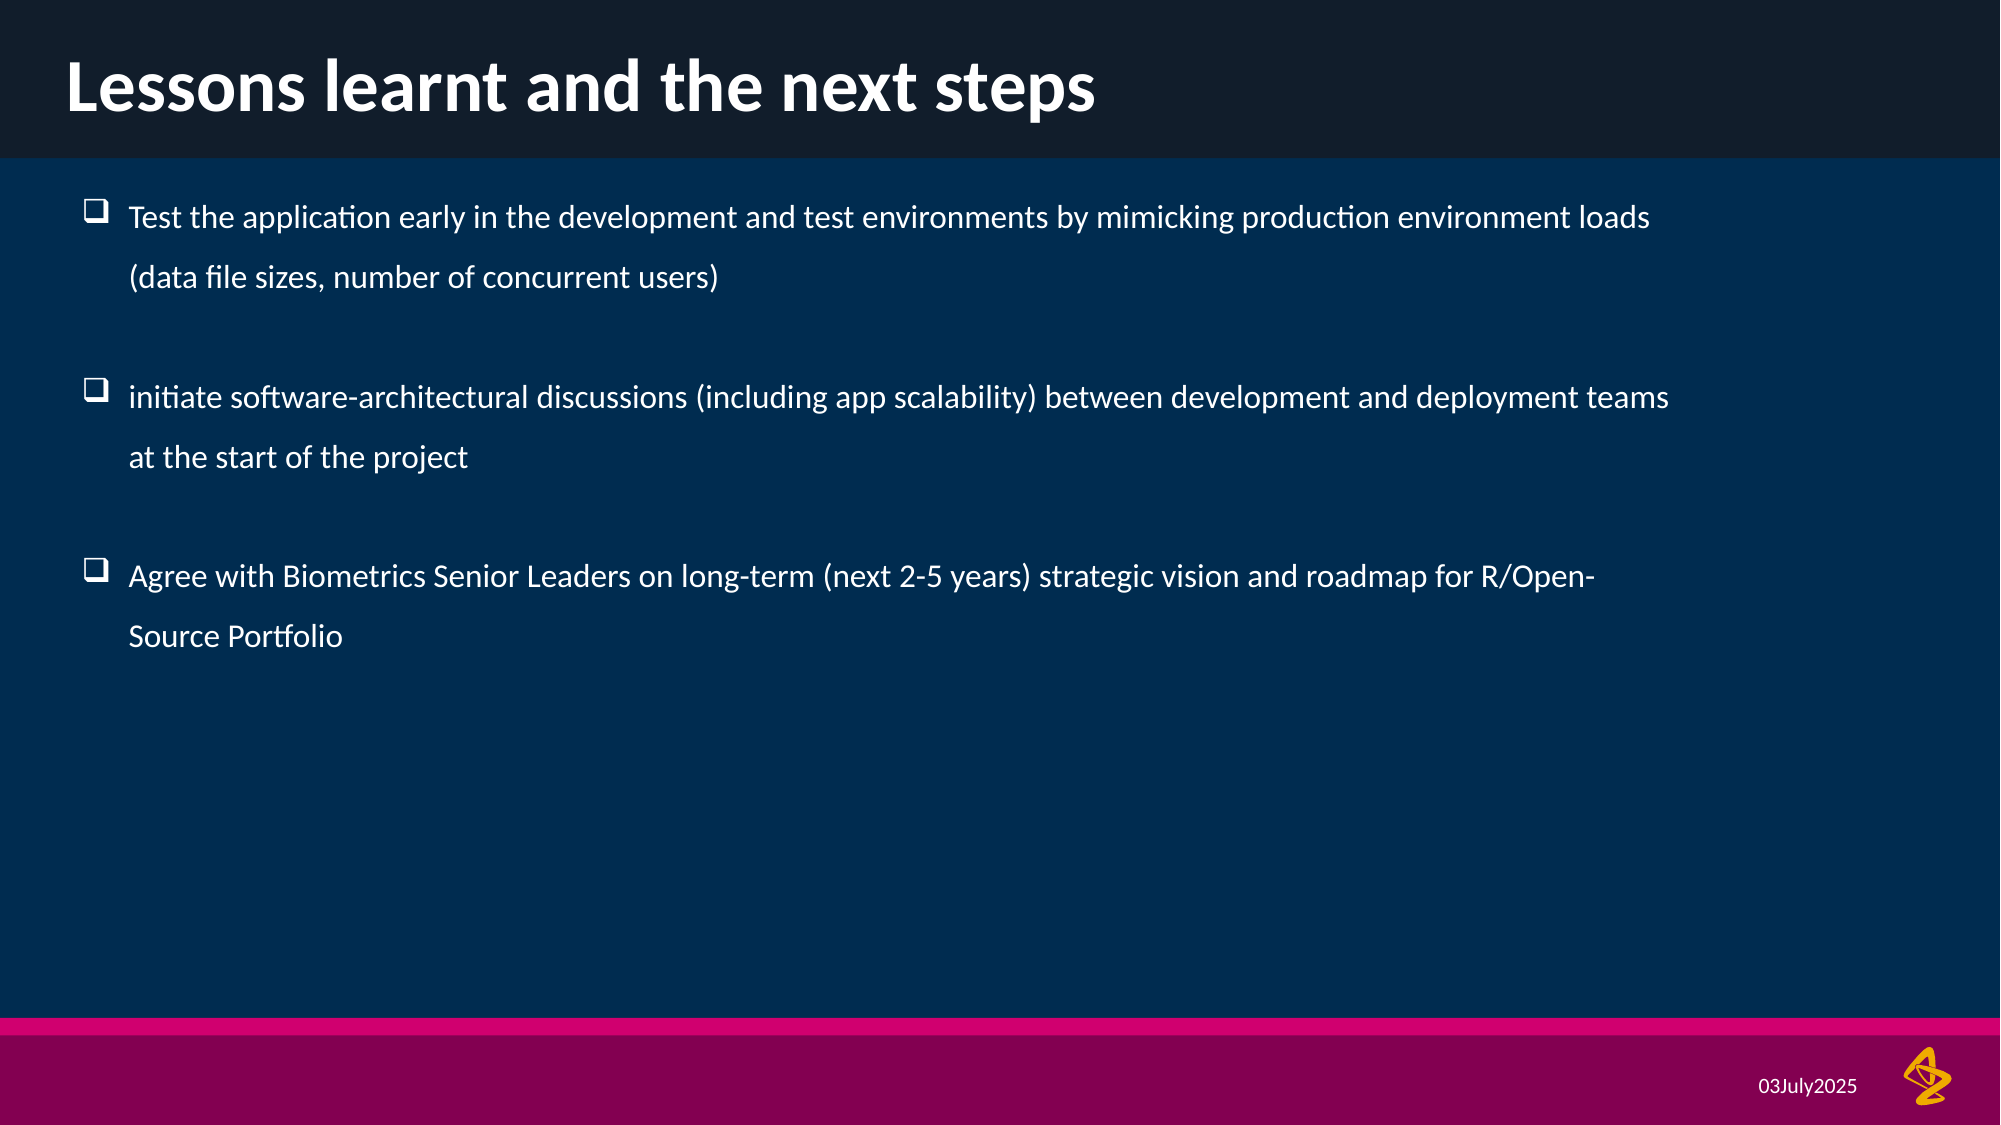

# Lessons learnt and the next steps
Test the application early in the development and test environments by mimicking production environment loads (data file sizes, number of concurrent users)

initiate software-architectural discussions (including app scalability) between development and deployment teams at the start of the project

Agree with Biometrics Senior Leaders on long-term (next 2-5 years) strategic vision and roadmap for R/Open-Source Portfolio
03July2025
10Feb2025